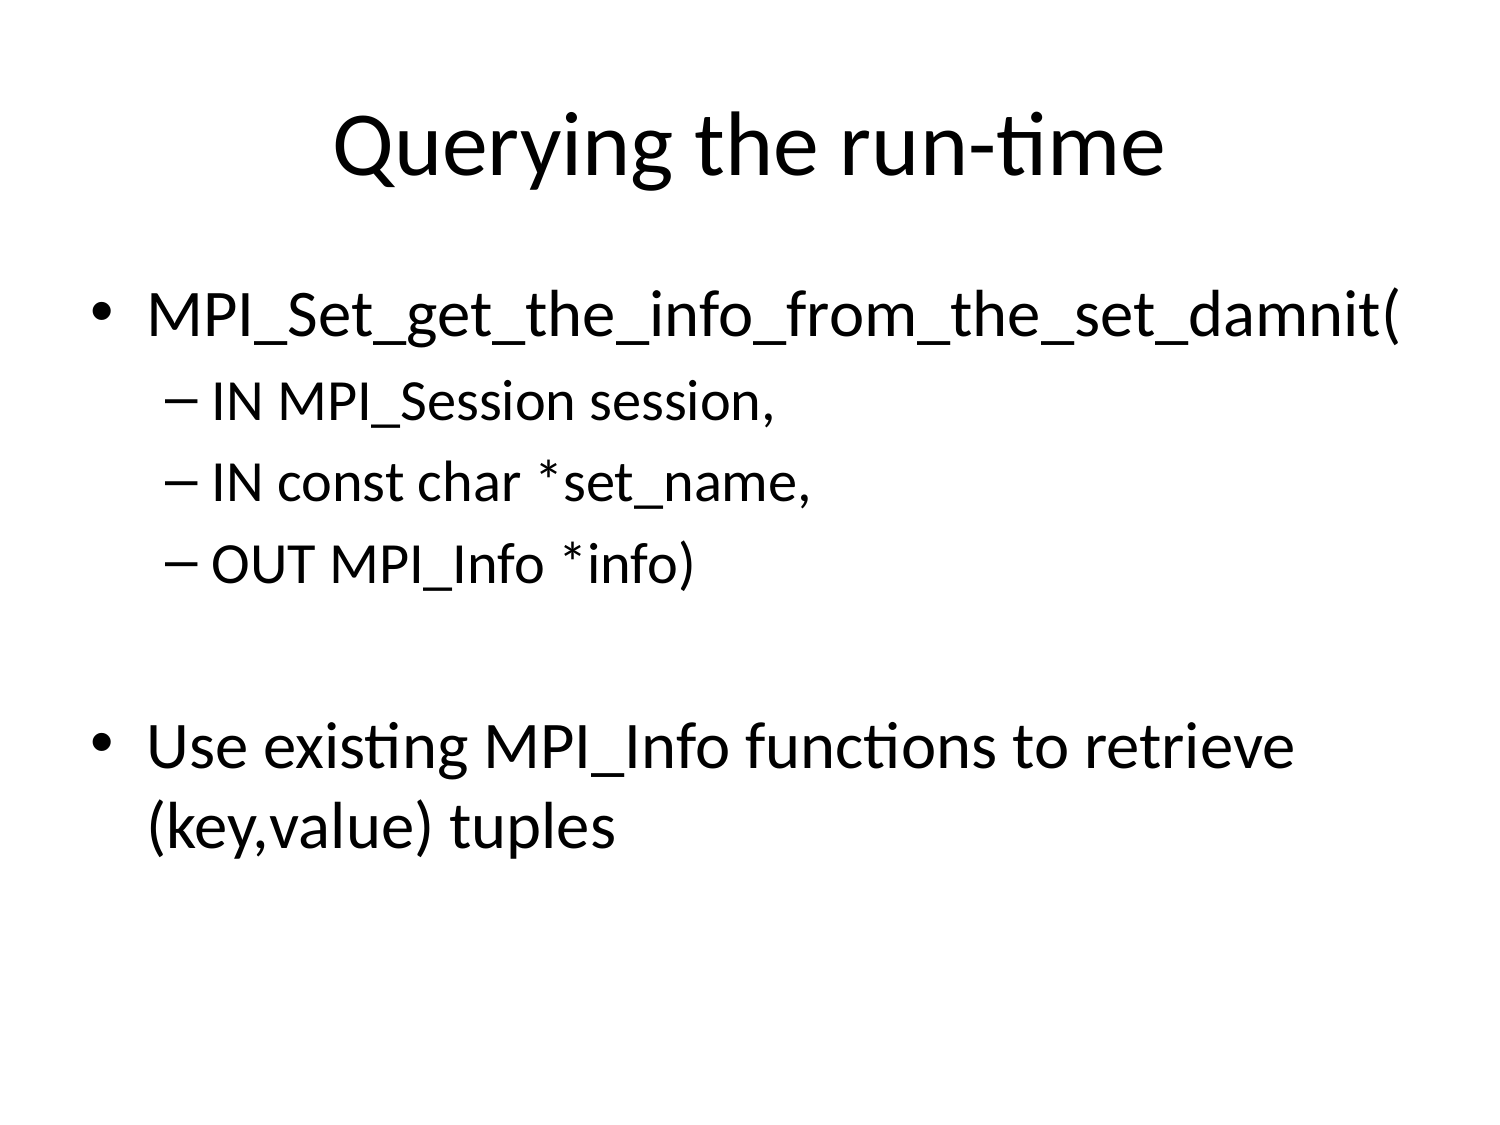

# Querying the run-time
MPI_Set_get_the_info_from_the_set_damnit(
IN MPI_Session session,
IN const char *set_name,
OUT MPI_Info *info)

Use existing MPI_Info functions to retrieve (key,value) tuples